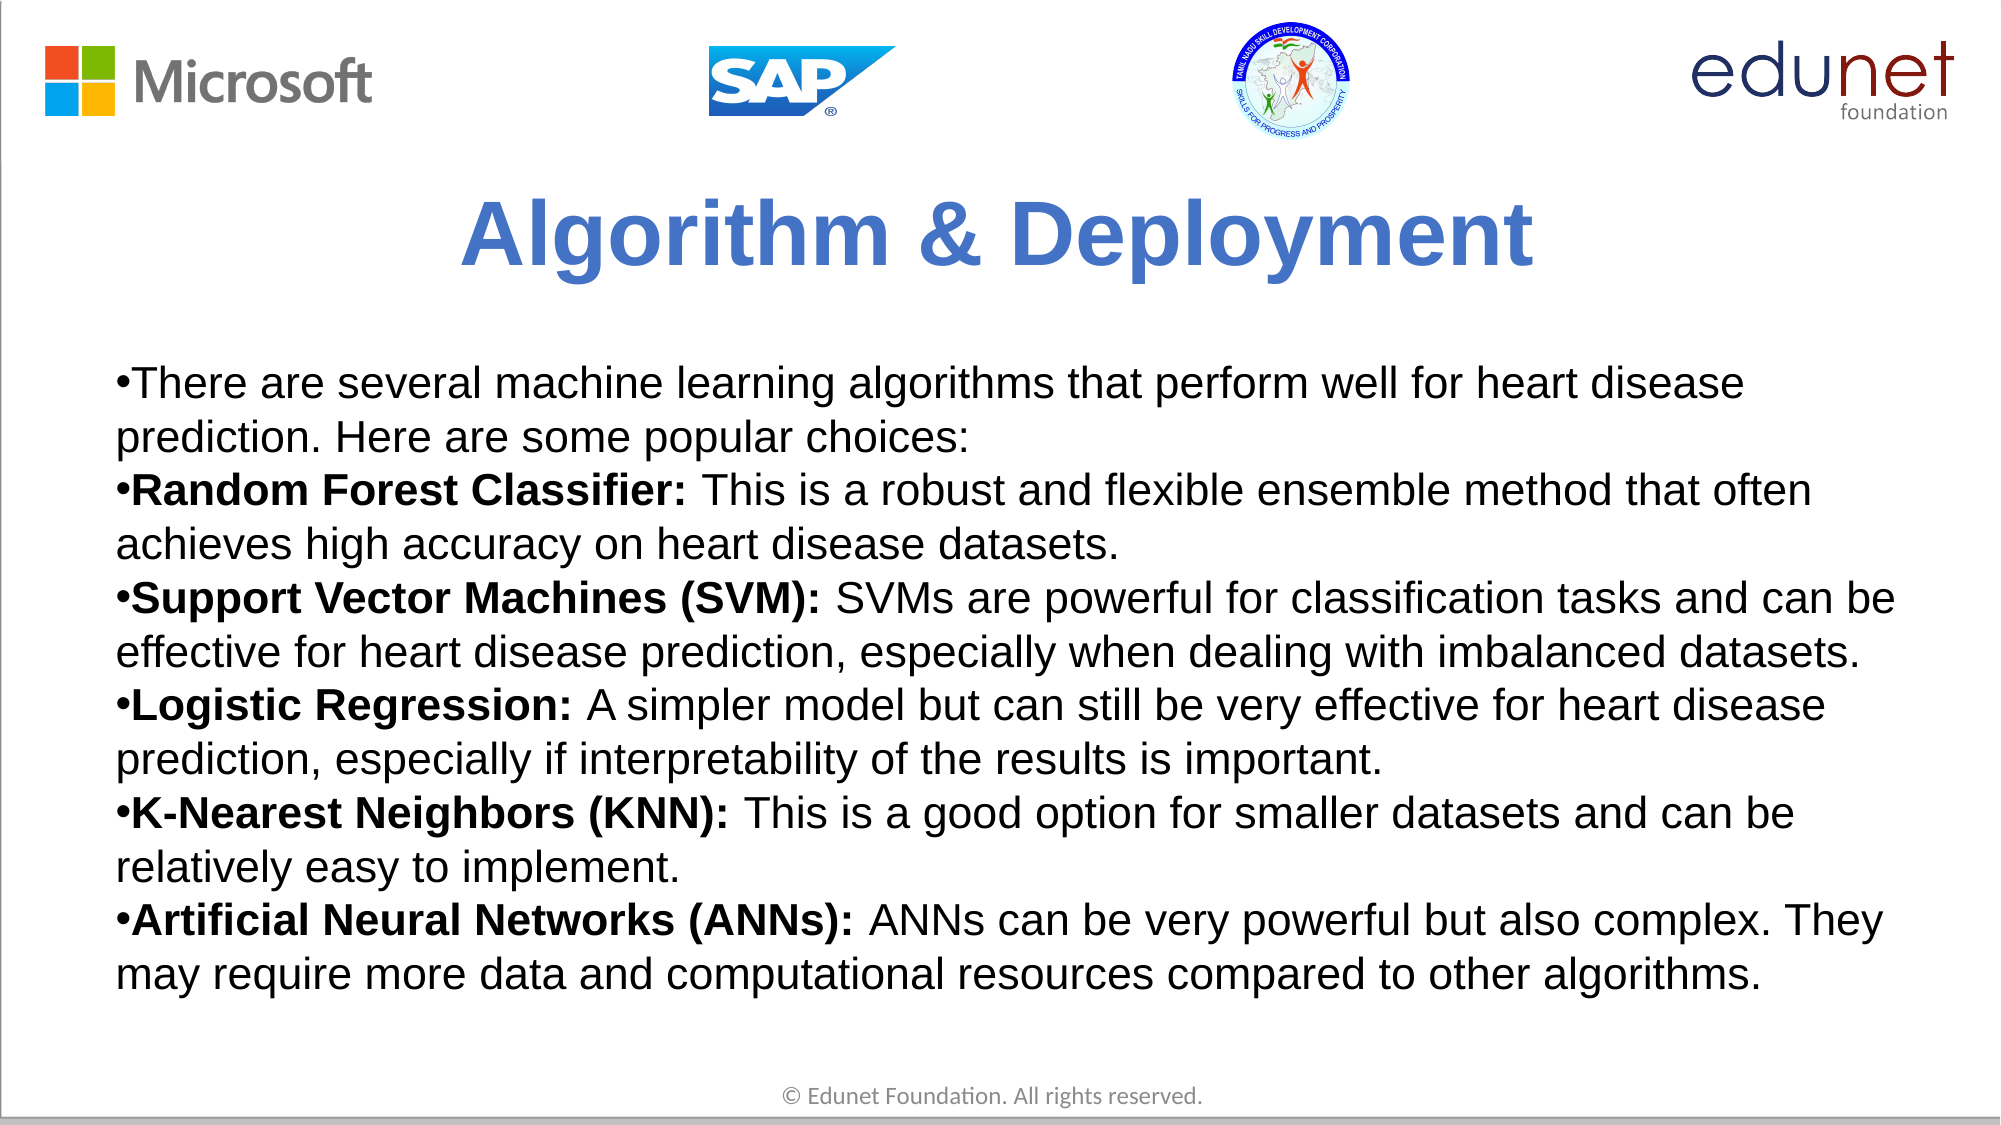

# Algorithm & Deployment
There are several machine learning algorithms that perform well for heart disease prediction. Here are some popular choices:
Random Forest Classifier: This is a robust and flexible ensemble method that often achieves high accuracy on heart disease datasets.
Support Vector Machines (SVM): SVMs are powerful for classification tasks and can be effective for heart disease prediction, especially when dealing with imbalanced datasets.
Logistic Regression: A simpler model but can still be very effective for heart disease prediction, especially if interpretability of the results is important.
K-Nearest Neighbors (KNN): This is a good option for smaller datasets and can be relatively easy to implement.
Artificial Neural Networks (ANNs): ANNs can be very powerful but also complex. They may require more data and computational resources compared to other algorithms.
© Edunet Foundation. All rights reserved.